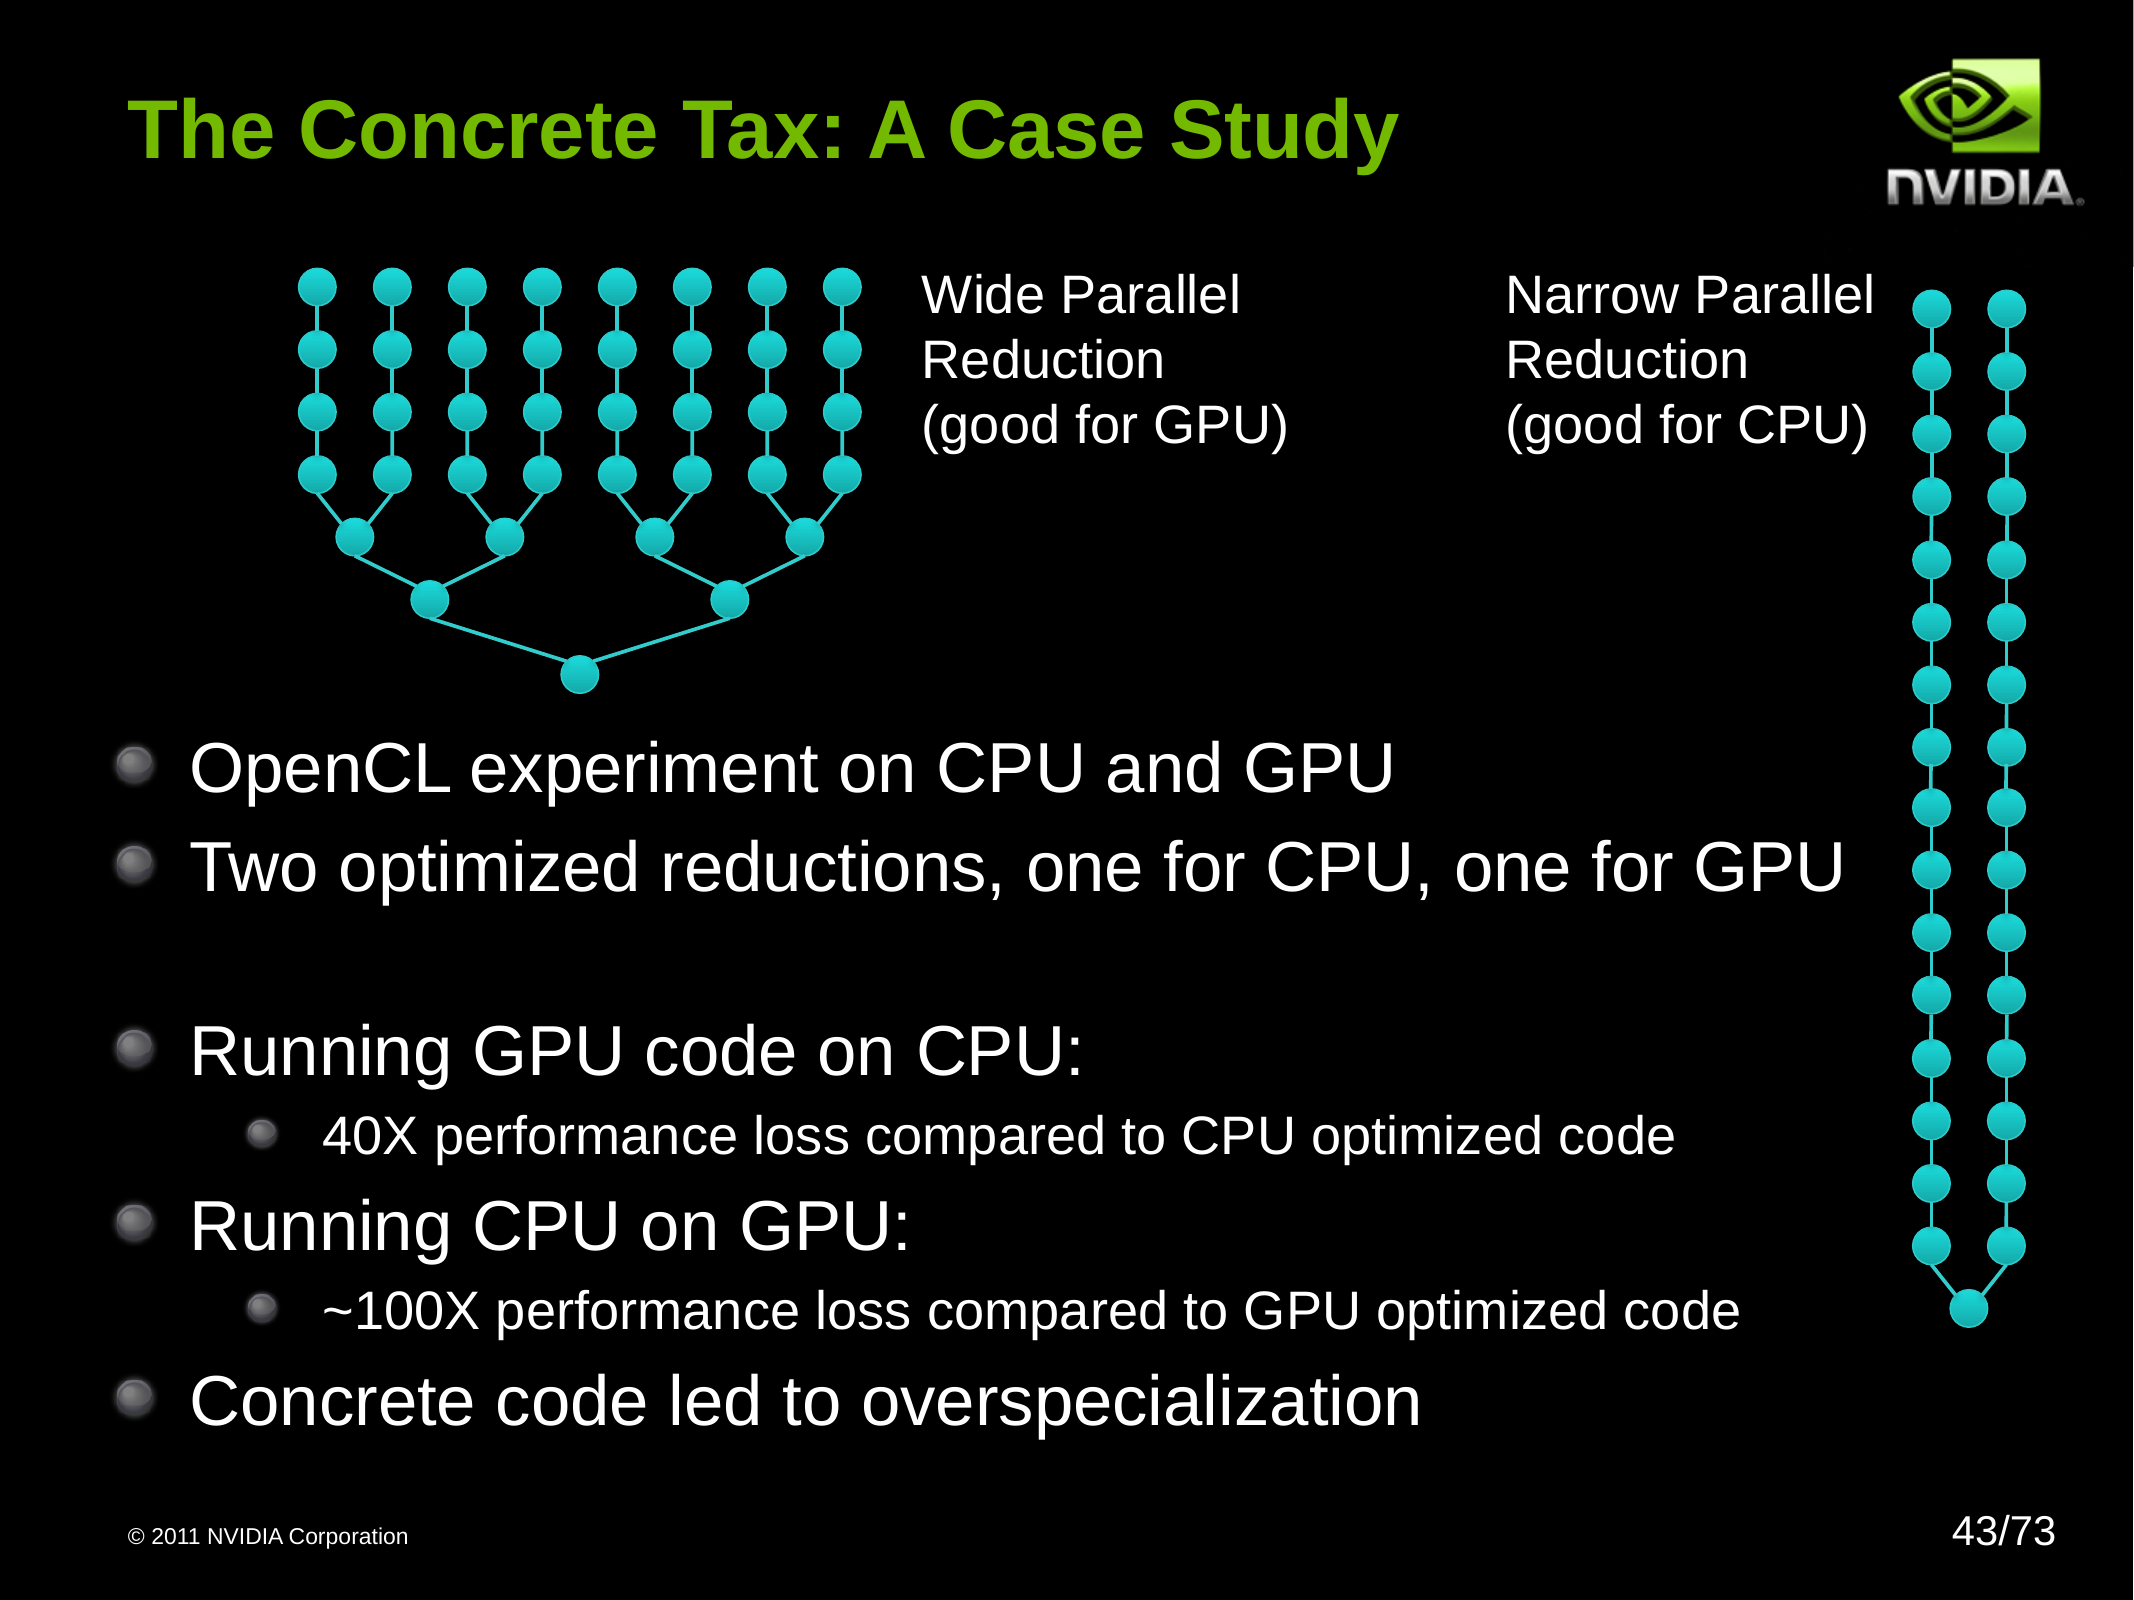

# The Concrete Tax: A Case Study
Wide Parallel Reduction (good for GPU)
Narrow Parallel
Reduction
(good for CPU)

OpenCL experiment on CPU and GPU
Two optimized reductions, one for CPU, one for GPU
Running GPU code on CPU:
40X performance loss compared to CPU optimized code
Running CPU on GPU:
~100X performance loss compared to GPU optimized code
Concrete code led to overspecialization